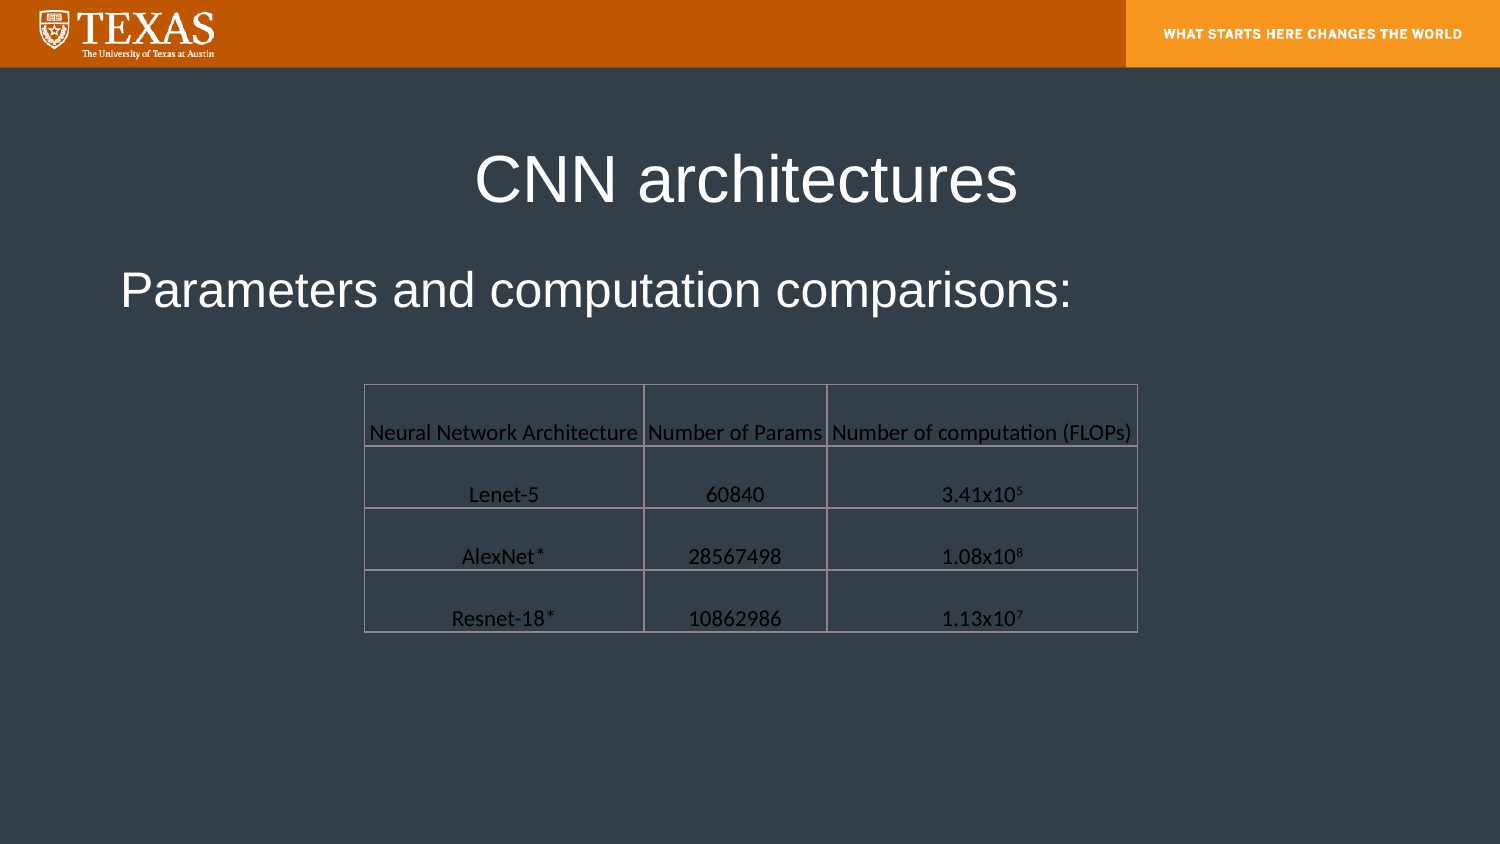

# CNN architectures
Parameters and computation comparisons:
| Neural Network Architecture | Number of Params | Number of computation (FLOPs) |
| --- | --- | --- |
| Lenet-5 | 60840 | 3.41x105 |
| AlexNet\* | 28567498 | 1.08x108 |
| Resnet-18\* | 10862986 | 1.13x107 |